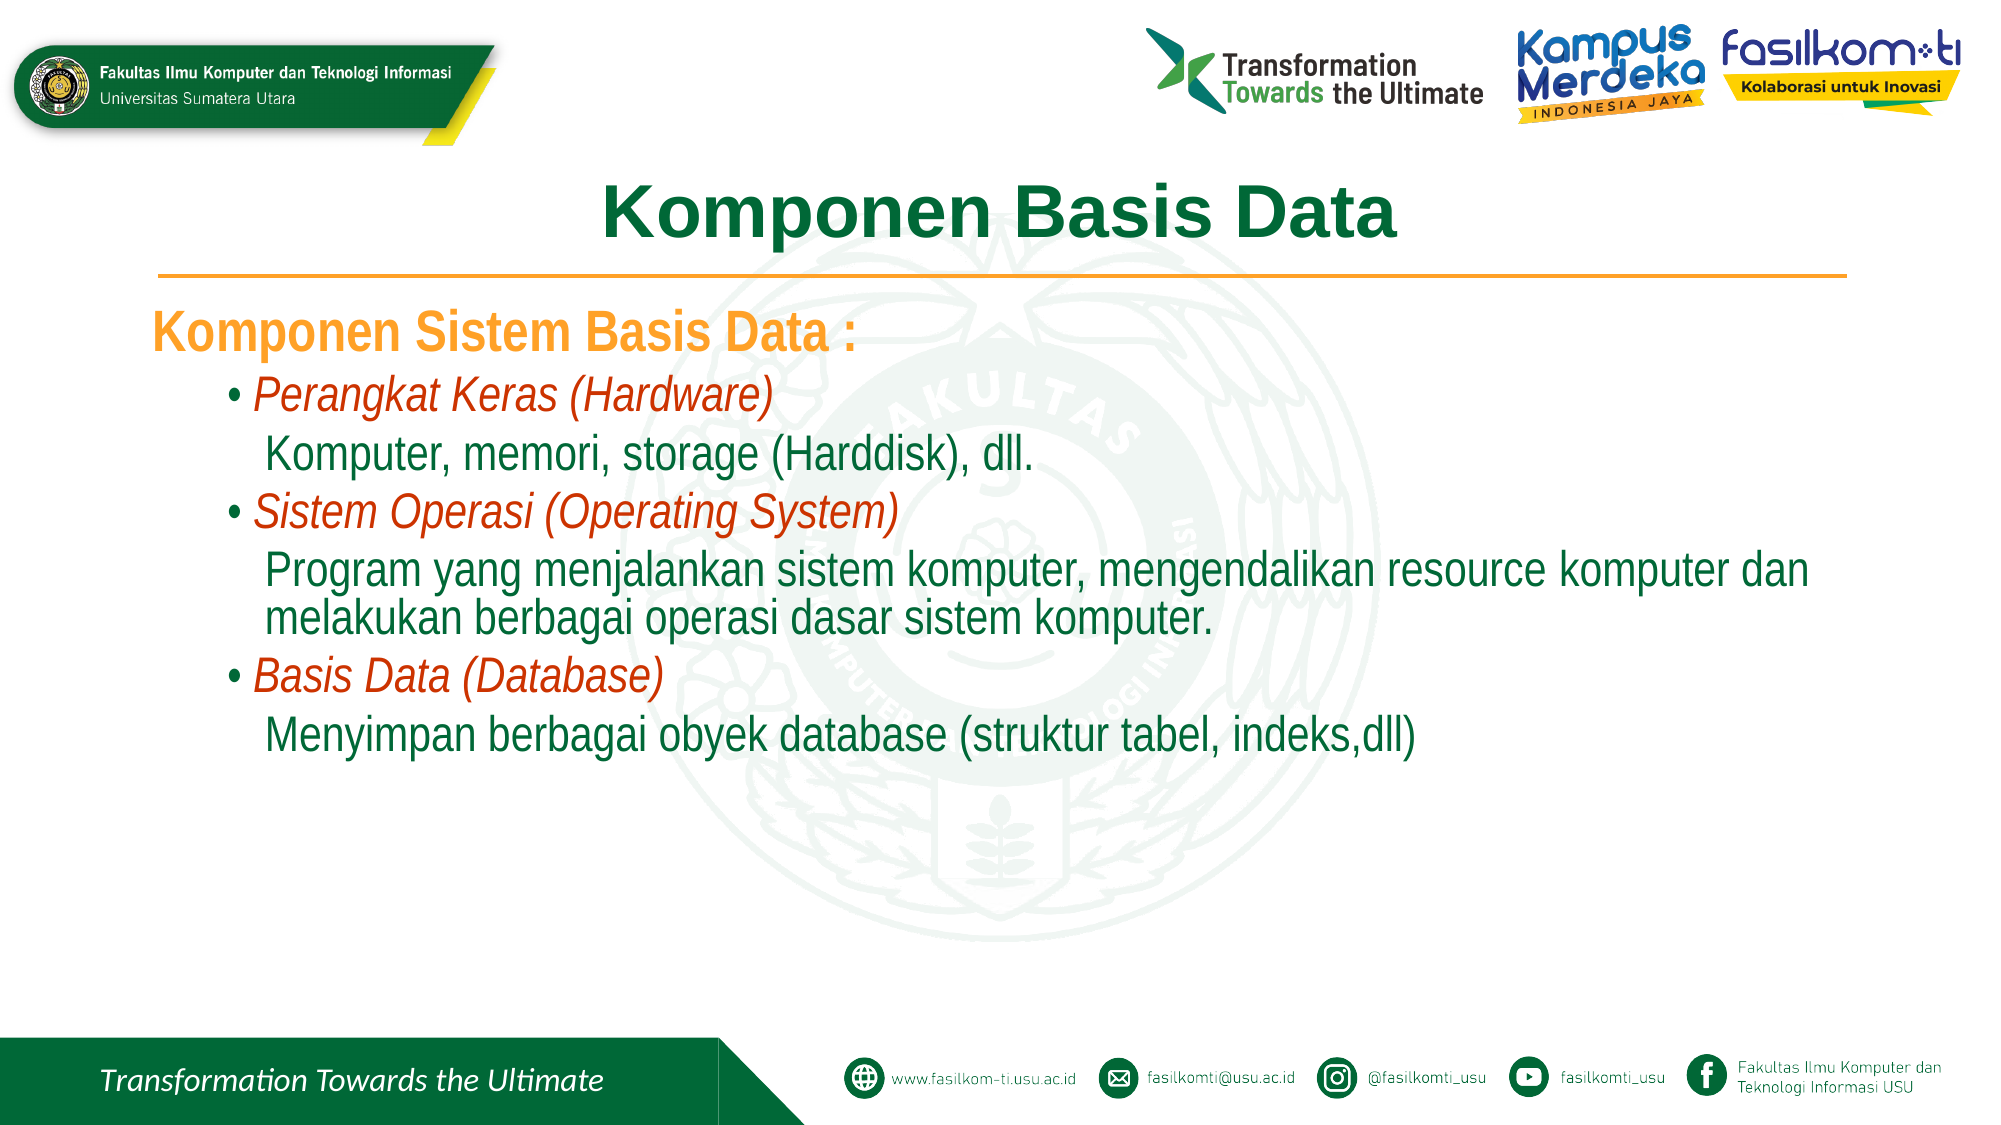

# Komponen Basis Data
Komponen Sistem Basis Data :
• Perangkat Keras (Hardware)
	Komputer, memori, storage (Harddisk), dll.
• Sistem Operasi (Operating System)
	Program yang menjalankan sistem komputer, mengendalikan resource komputer dan melakukan berbagai operasi dasar sistem komputer.
• Basis Data (Database)
	Menyimpan berbagai obyek database (struktur tabel, indeks,dll)